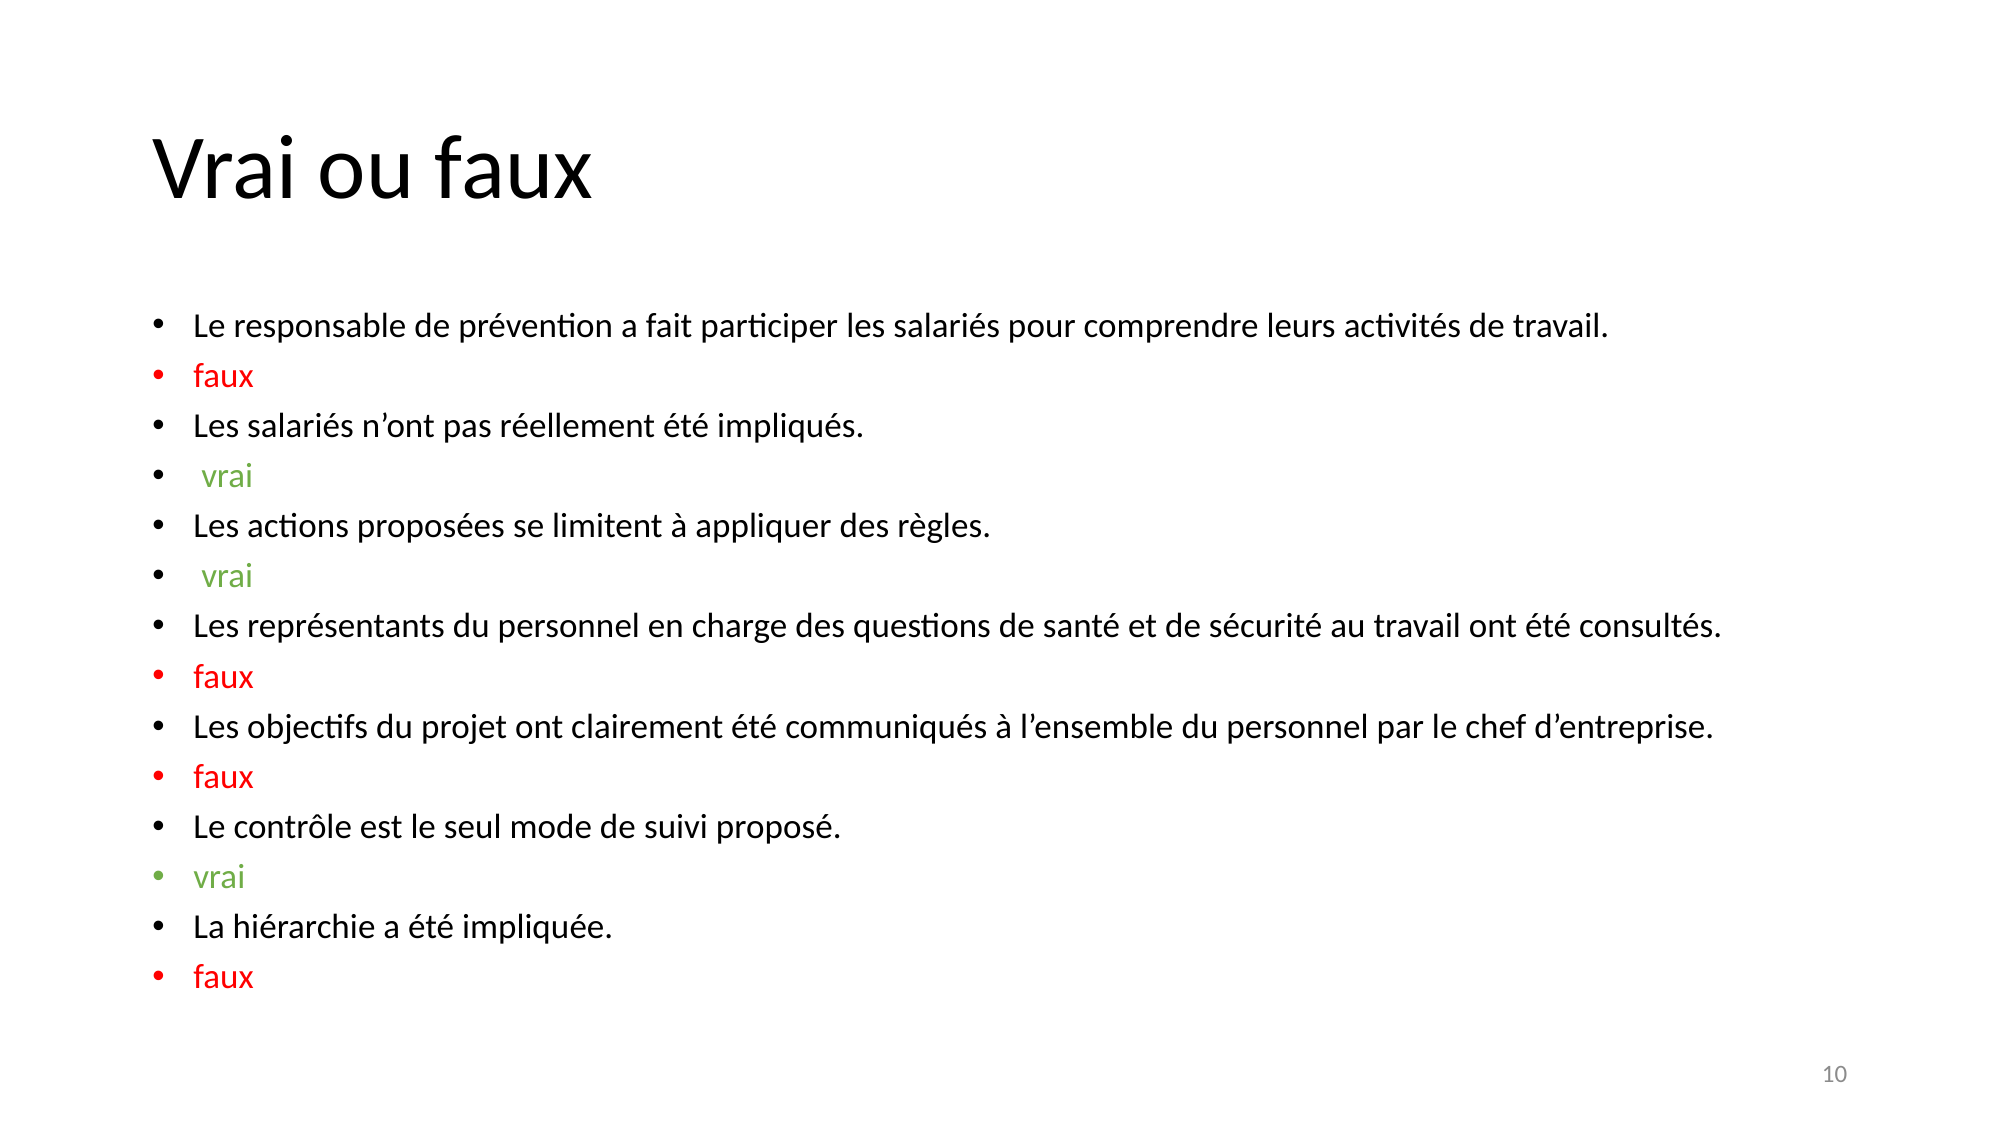

# Vrai ou faux
Le responsable de prévention a fait participer les salariés pour comprendre leurs activités de travail.
faux
Les salariés n’ont pas réellement été impliqués.
 vrai
Les actions proposées se limitent à appliquer des règles.
 vrai
Les représentants du personnel en charge des questions de santé et de sécurité au travail ont été consultés.
faux
Les objectifs du projet ont clairement été communiqués à l’ensemble du personnel par le chef d’entreprise.
faux
Le contrôle est le seul mode de suivi proposé.
vrai
La hiérarchie a été impliquée.
faux

10